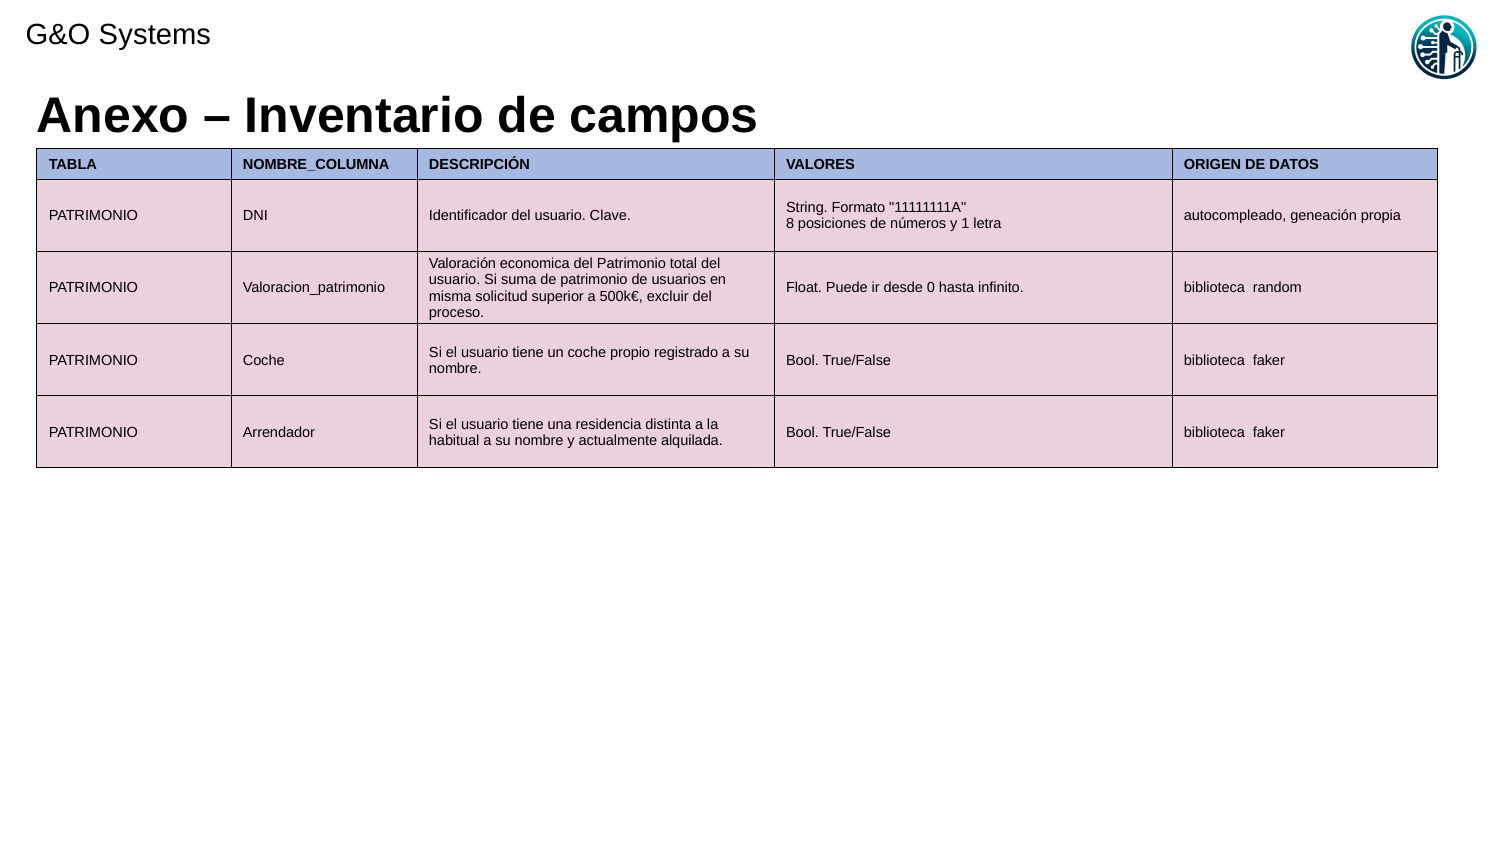

# Anexo – Inventario de campos
| TABLA | NOMBRE\_COLUMNA | DESCRIPCIÓN | VALORES | ORIGEN DE DATOS |
| --- | --- | --- | --- | --- |
| PATRIMONIO | DNI | Identificador del usuario. Clave. | String. Formato "11111111A" 8 posiciones de números y 1 letra | autocompleado, geneación propia |
| PATRIMONIO | Valoracion\_patrimonio | Valoración economica del Patrimonio total del usuario. Si suma de patrimonio de usuarios en misma solicitud superior a 500k€, excluir del proceso. | Float. Puede ir desde 0 hasta infinito. | biblioteca random |
| PATRIMONIO | Coche | Si el usuario tiene un coche propio registrado a su nombre. | Bool. True/False | biblioteca faker |
| PATRIMONIO | Arrendador | Si el usuario tiene una residencia distinta a la habitual a su nombre y actualmente alquilada. | Bool. True/False | biblioteca faker |